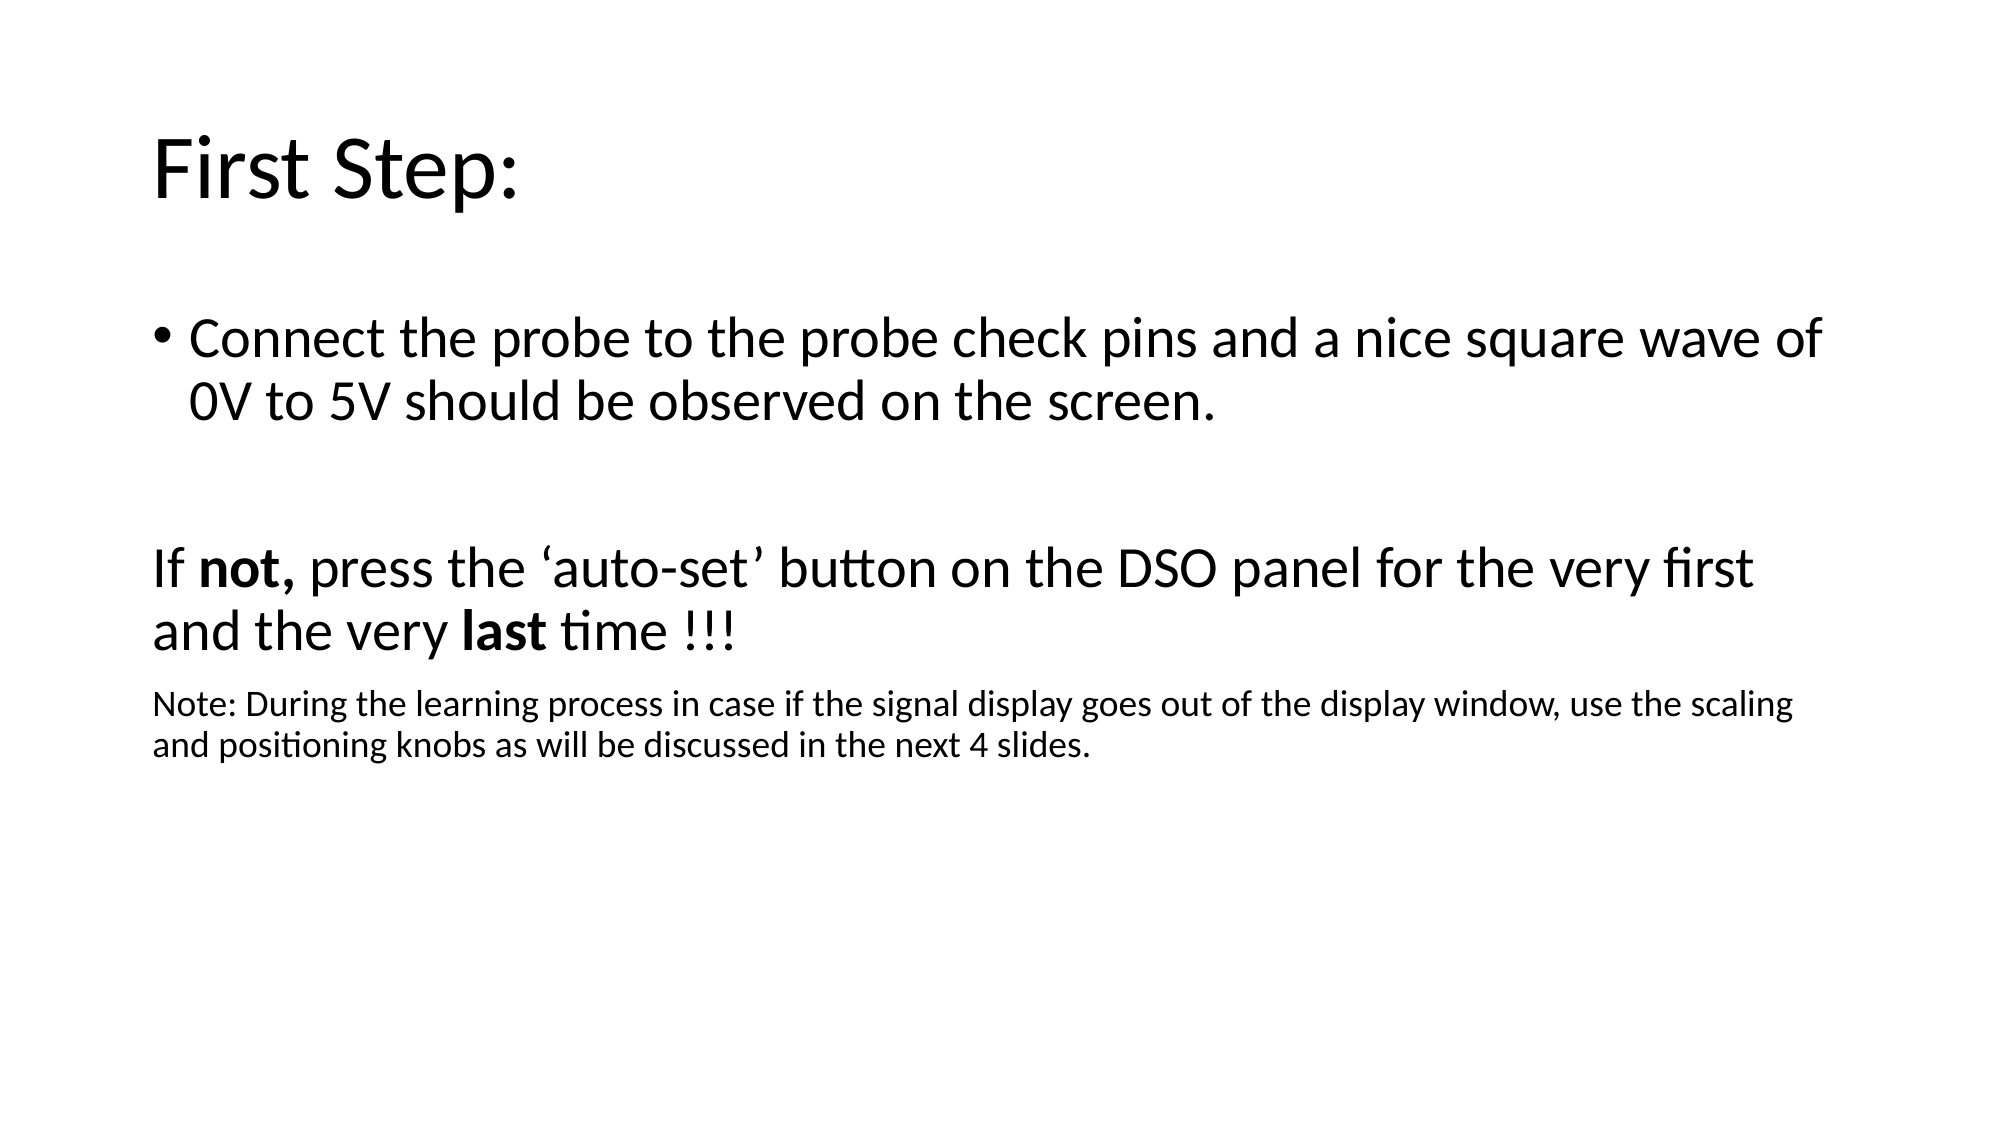

# First Step:
Connect the probe to the probe check pins and a nice square wave of 0V to 5V should be observed on the screen.

If not, press the ‘auto-set’ button on the DSO panel for the very first and the very last time !!!
Note: During the learning process in case if the signal display goes out of the display window, use the scaling and positioning knobs as will be discussed in the next 4 slides.